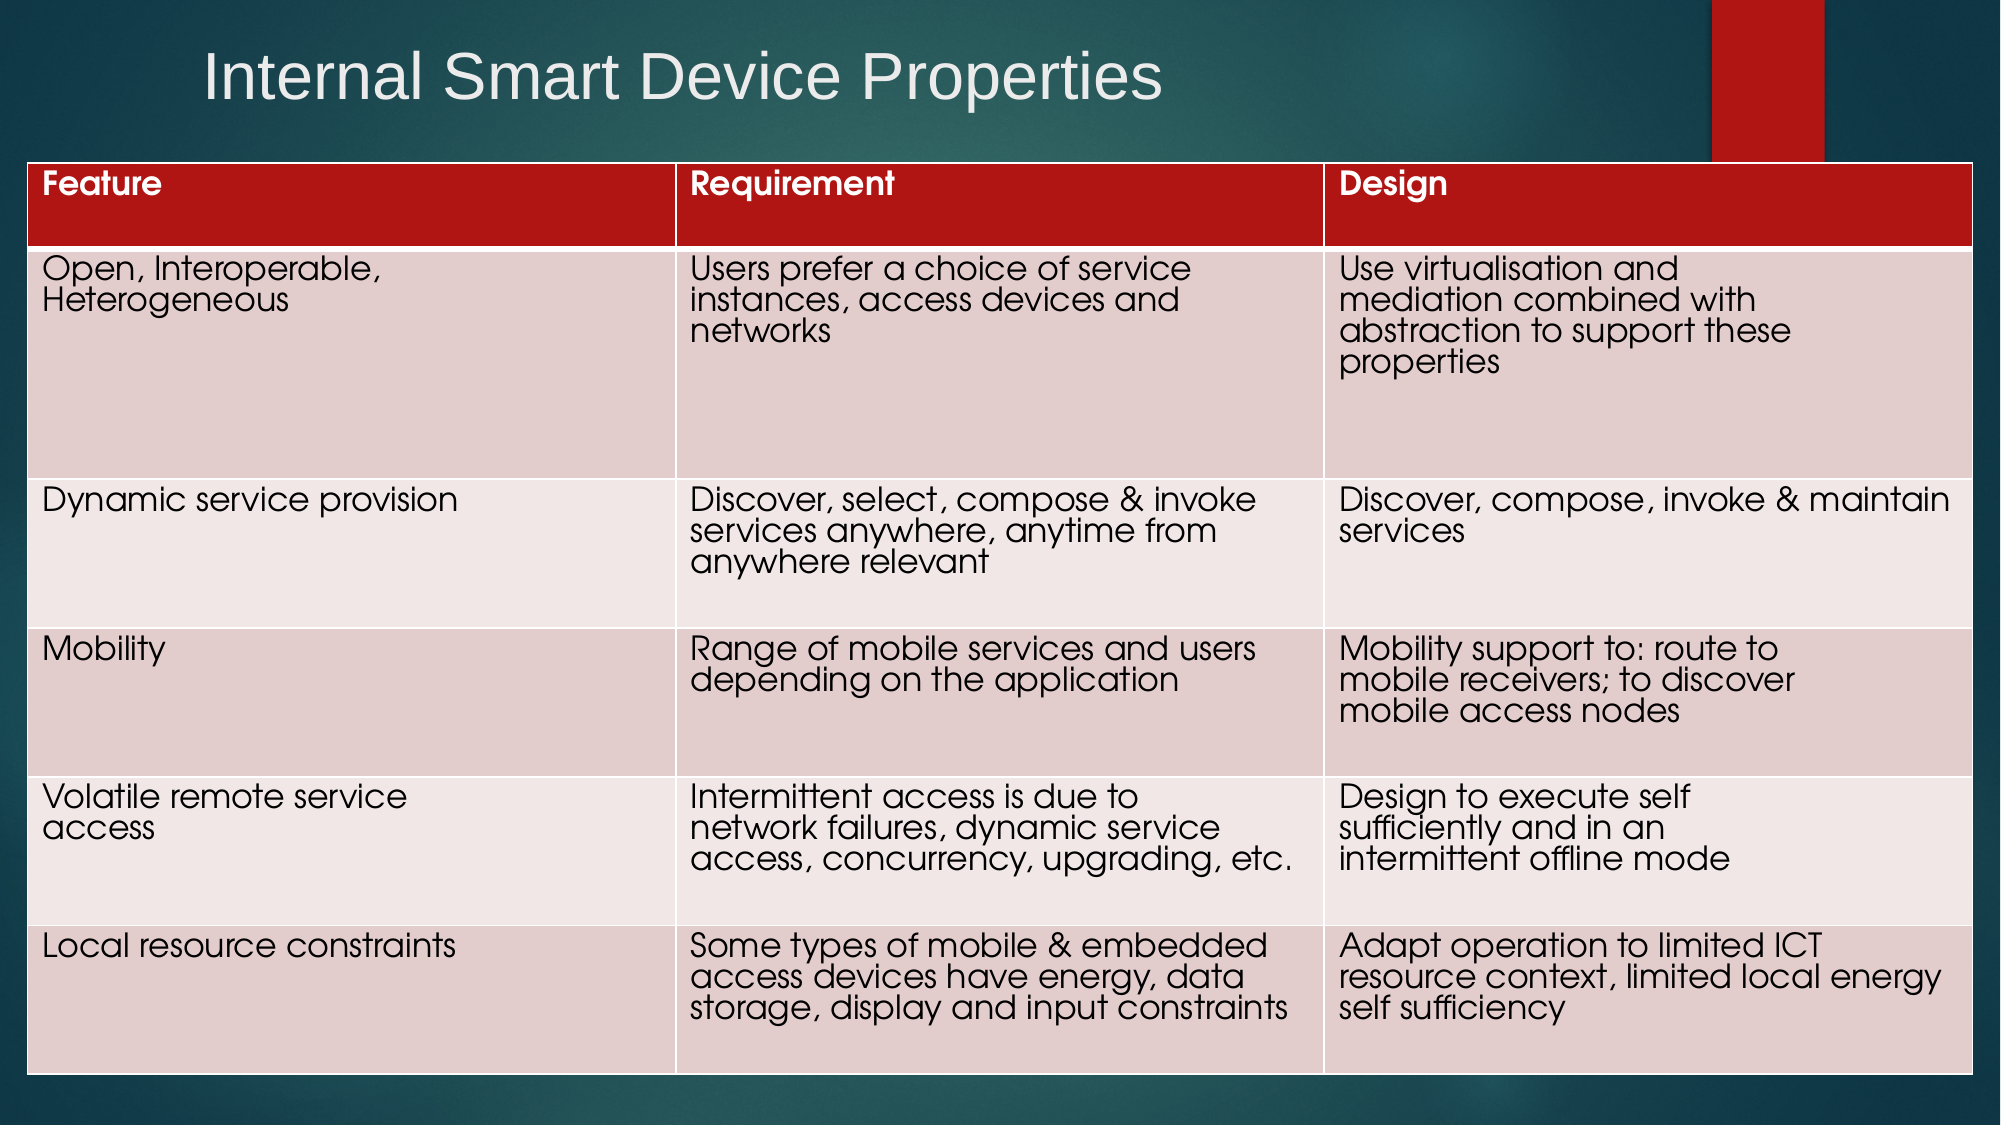

# Internal Smart Device Properties
| Feature | Requirement | Design |
| --- | --- | --- |
| Open, Interoperable, Heterogeneous | Users prefer a choice of service instances, access devices and networks | Use virtualisation and mediation combined with abstraction to support these properties |
| Dynamic service provision | Discover, select, compose & invoke services anywhere, anytime from anywhere relevant | Discover, compose, invoke & maintain services |
| Mobility | Range of mobile services and users depending on the application | Mobility support to: route to mobile receivers; to discover mobile access nodes |
| Volatile remote service access | Intermittent access is due to network failures, dynamic service access, concurrency, upgrading, etc. | Design to execute self sufficiently and in an intermittent offline mode |
| Local resource constraints | Some types of mobile & embedded access devices have energy, data storage, display and input constraints | Adapt operation to limited ICT resource context, limited local energy self sufficiency |